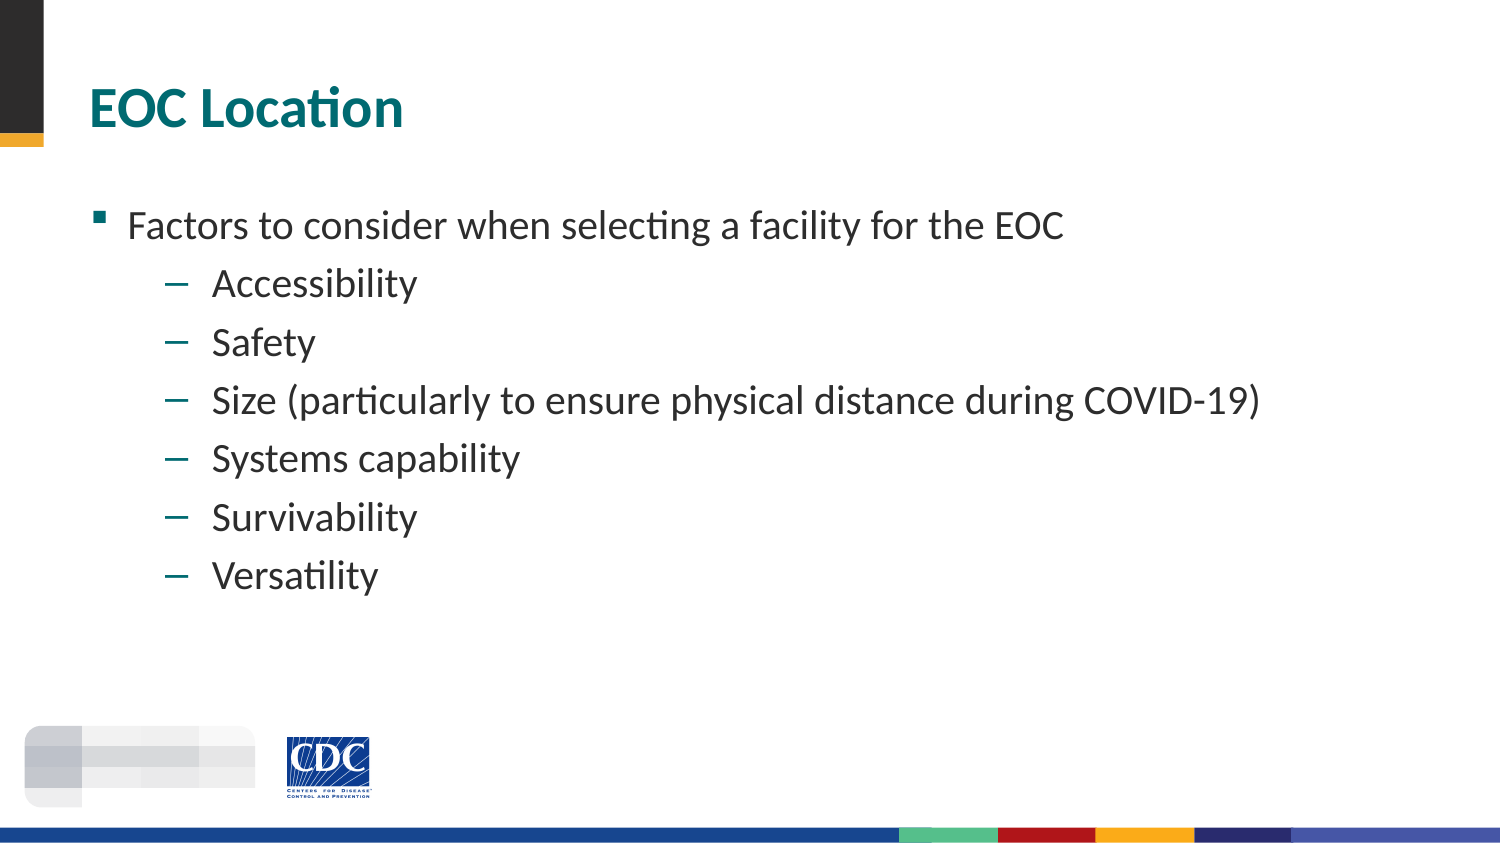

# EOC Location
Factors to consider when selecting a facility for the EOC
Accessibility
Safety
Size (particularly to ensure physical distance during COVID-19)
Systems capability
Survivability
Versatility